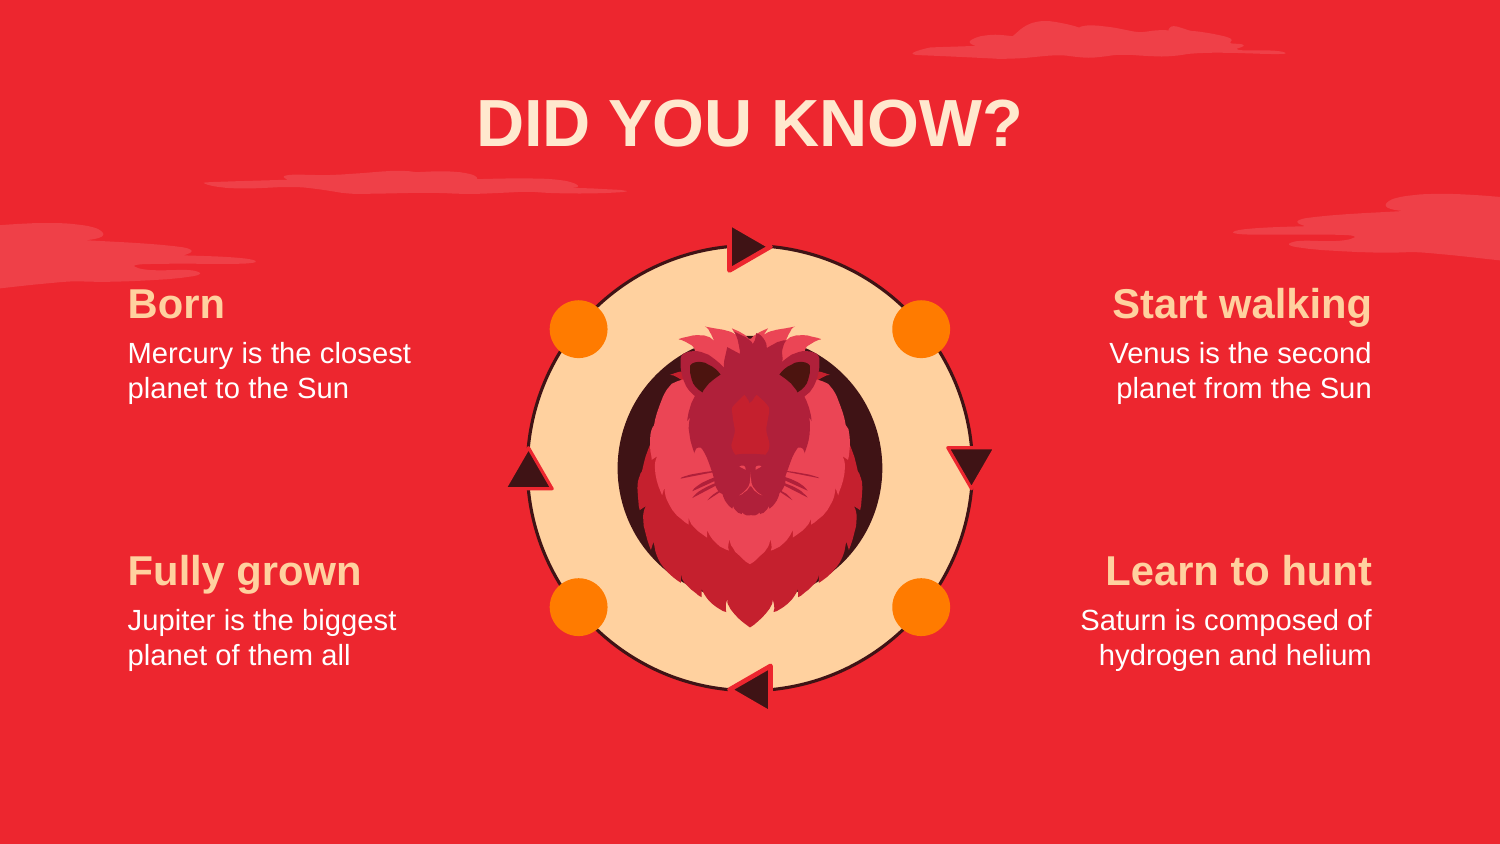

# DID YOU KNOW?

Born
Start walking

Mercury is the closest planet to the Sun
Venus is the second planet from the Sun

Fully grown
Learn to hunt
Jupiter is the biggest planet of them all
Saturn is composed of hydrogen and helium